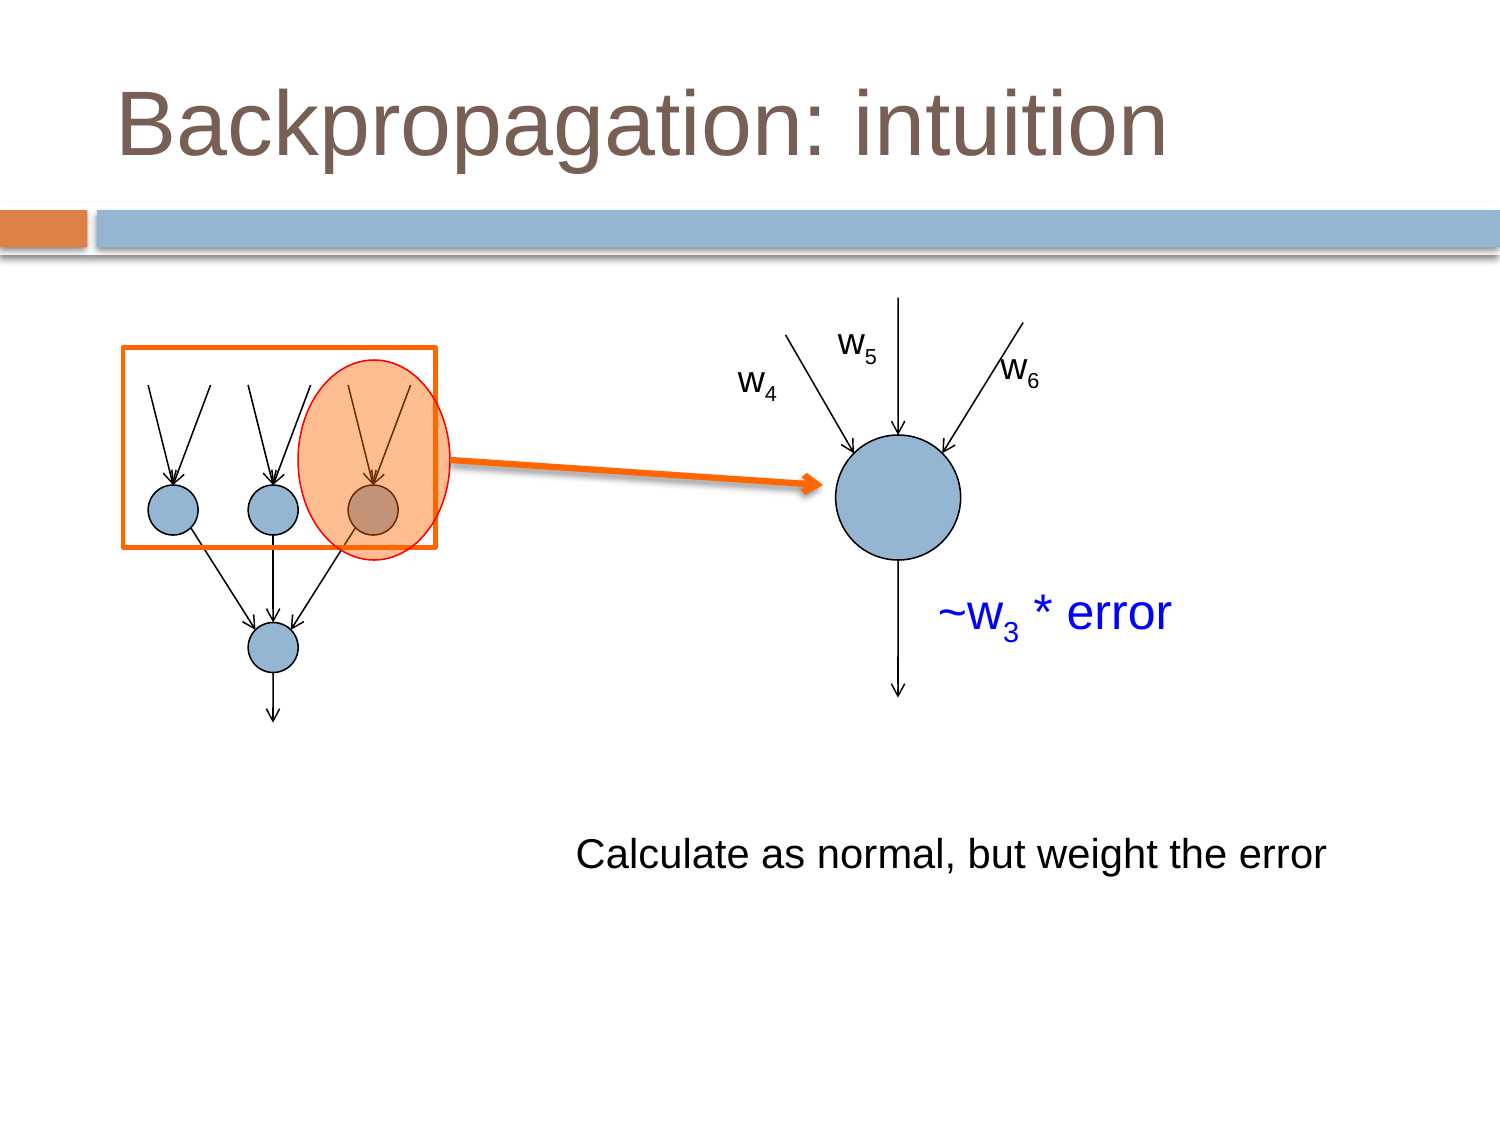

# Backpropagation: intuition
w5
w6

w4

~w3 * error

Calculate as normal, but weight the error